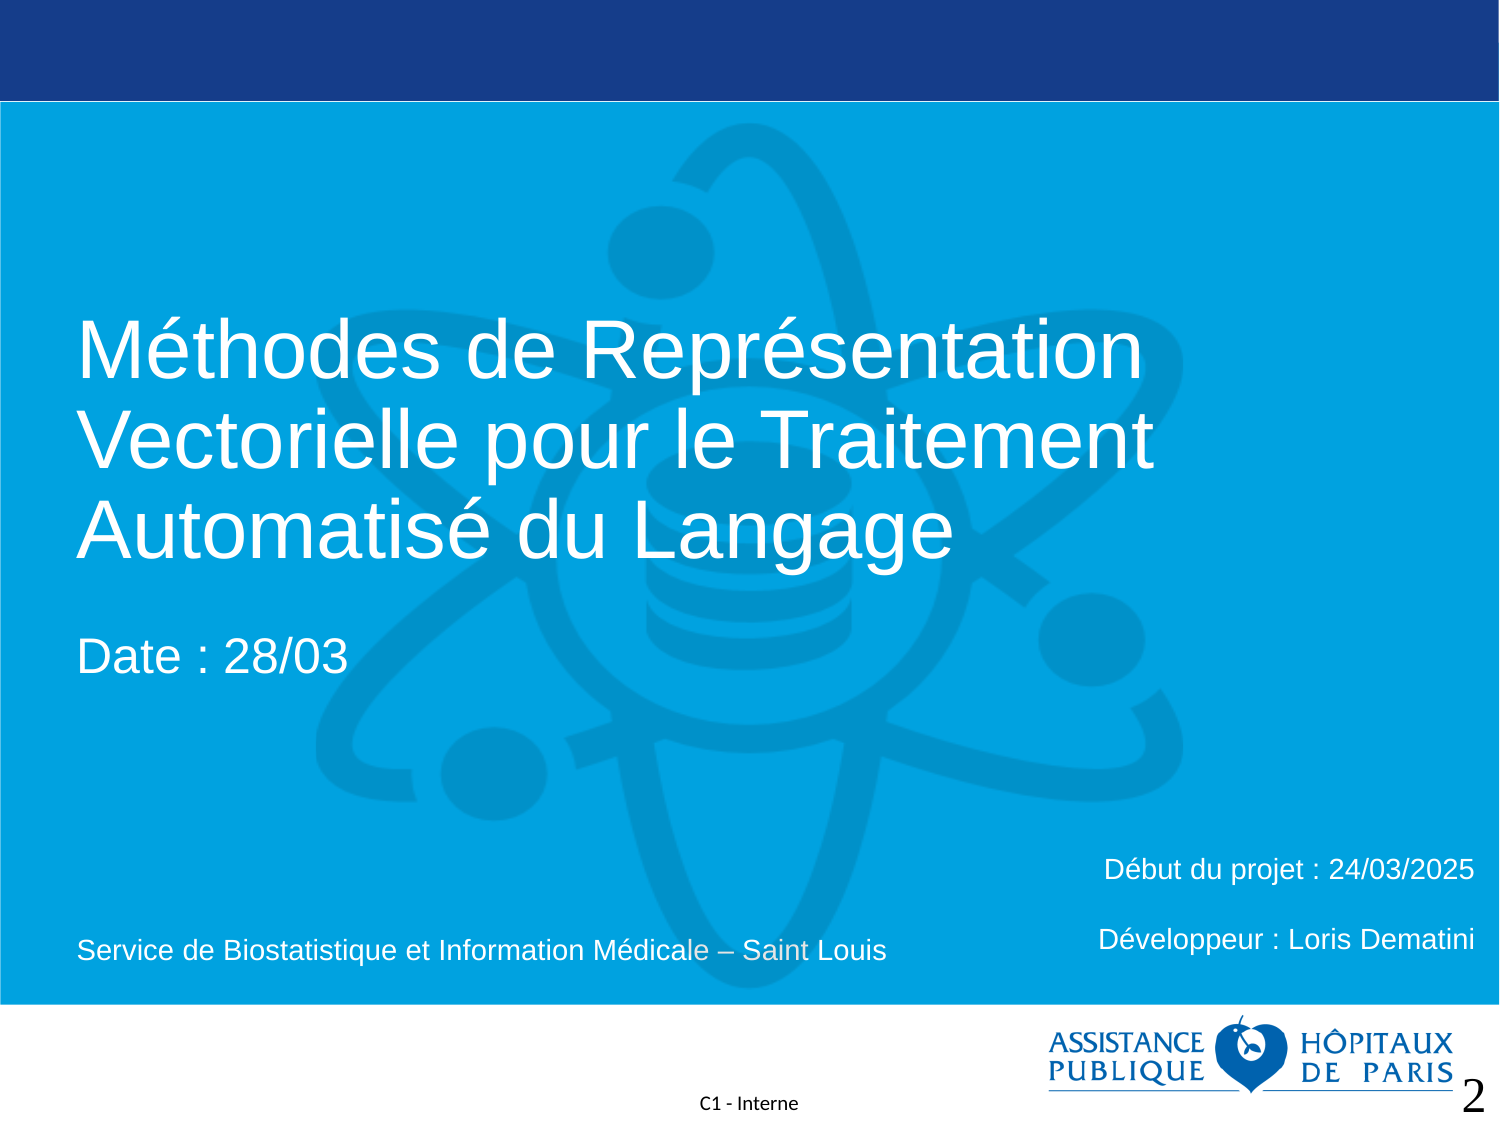

2

Méthodes de Représentation Vectorielle pour le Traitement Automatisé du Langage

Date : 28/03

Début du projet : 24/03/2025

Développeur : Loris Dematini
# Service de Biostatistique et Information Médicale – Saint Louis

2